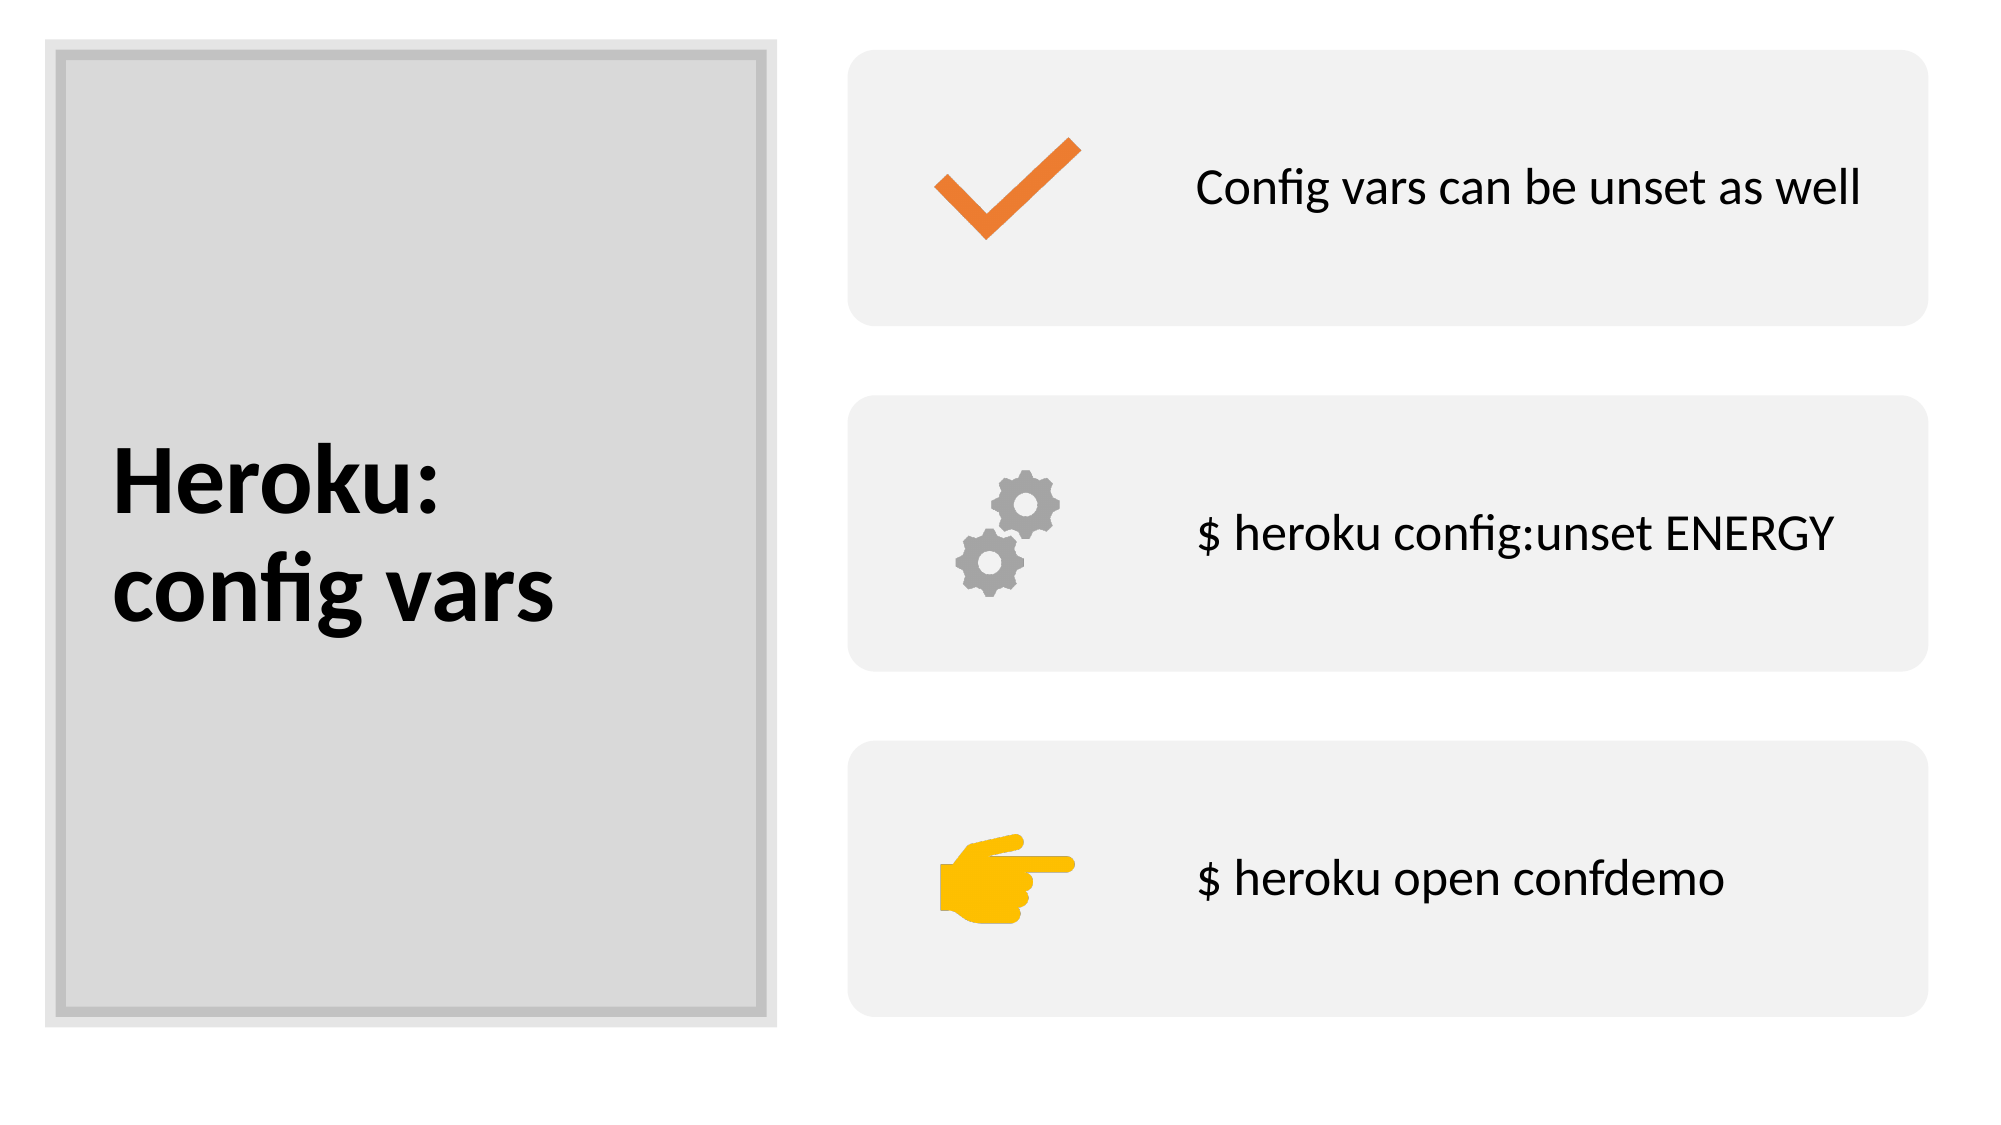

Config vars can be unset as well
$ heroku config:unset ENERGY
$ heroku open confdemo
# Heroku: config vars